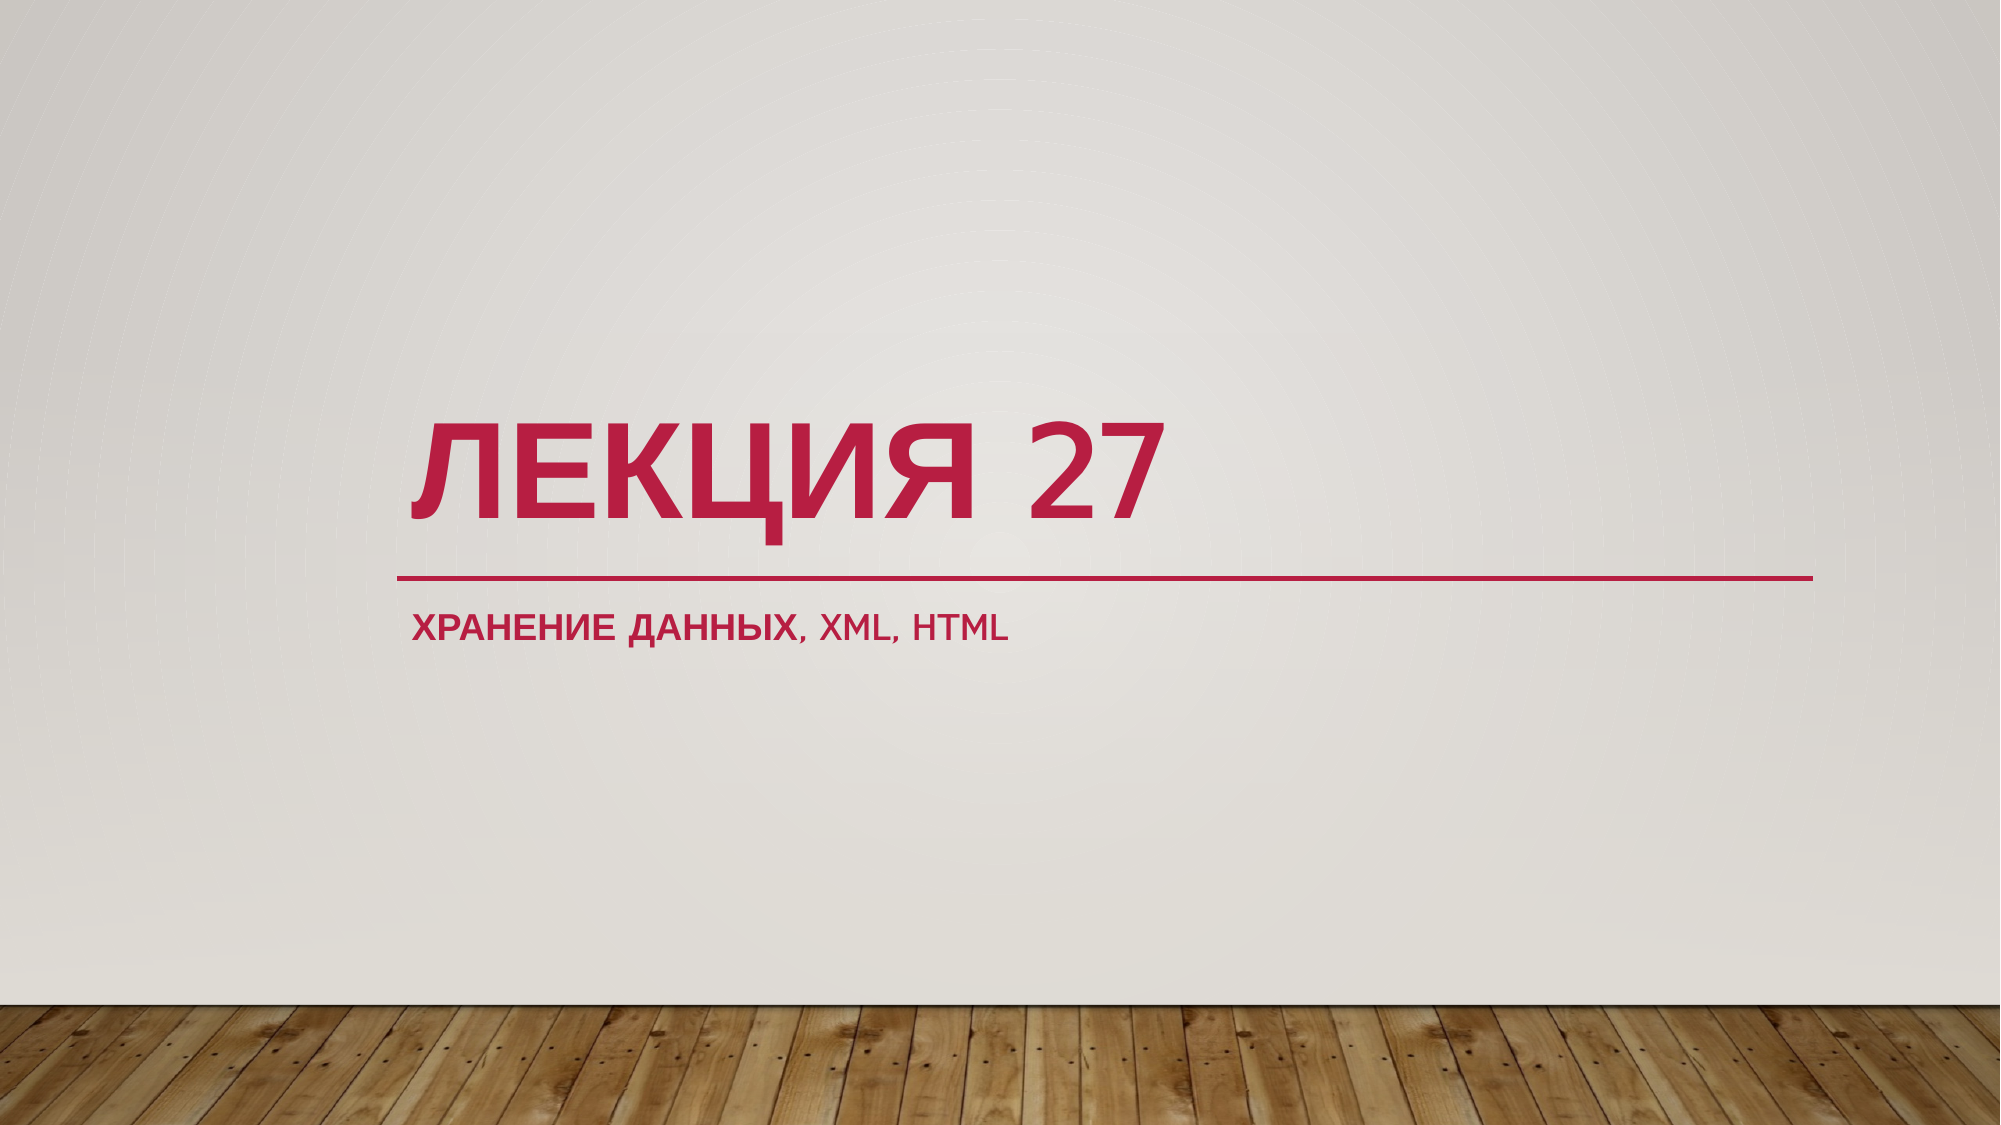

# Лекция 27
Хранение данных, XML, HTML